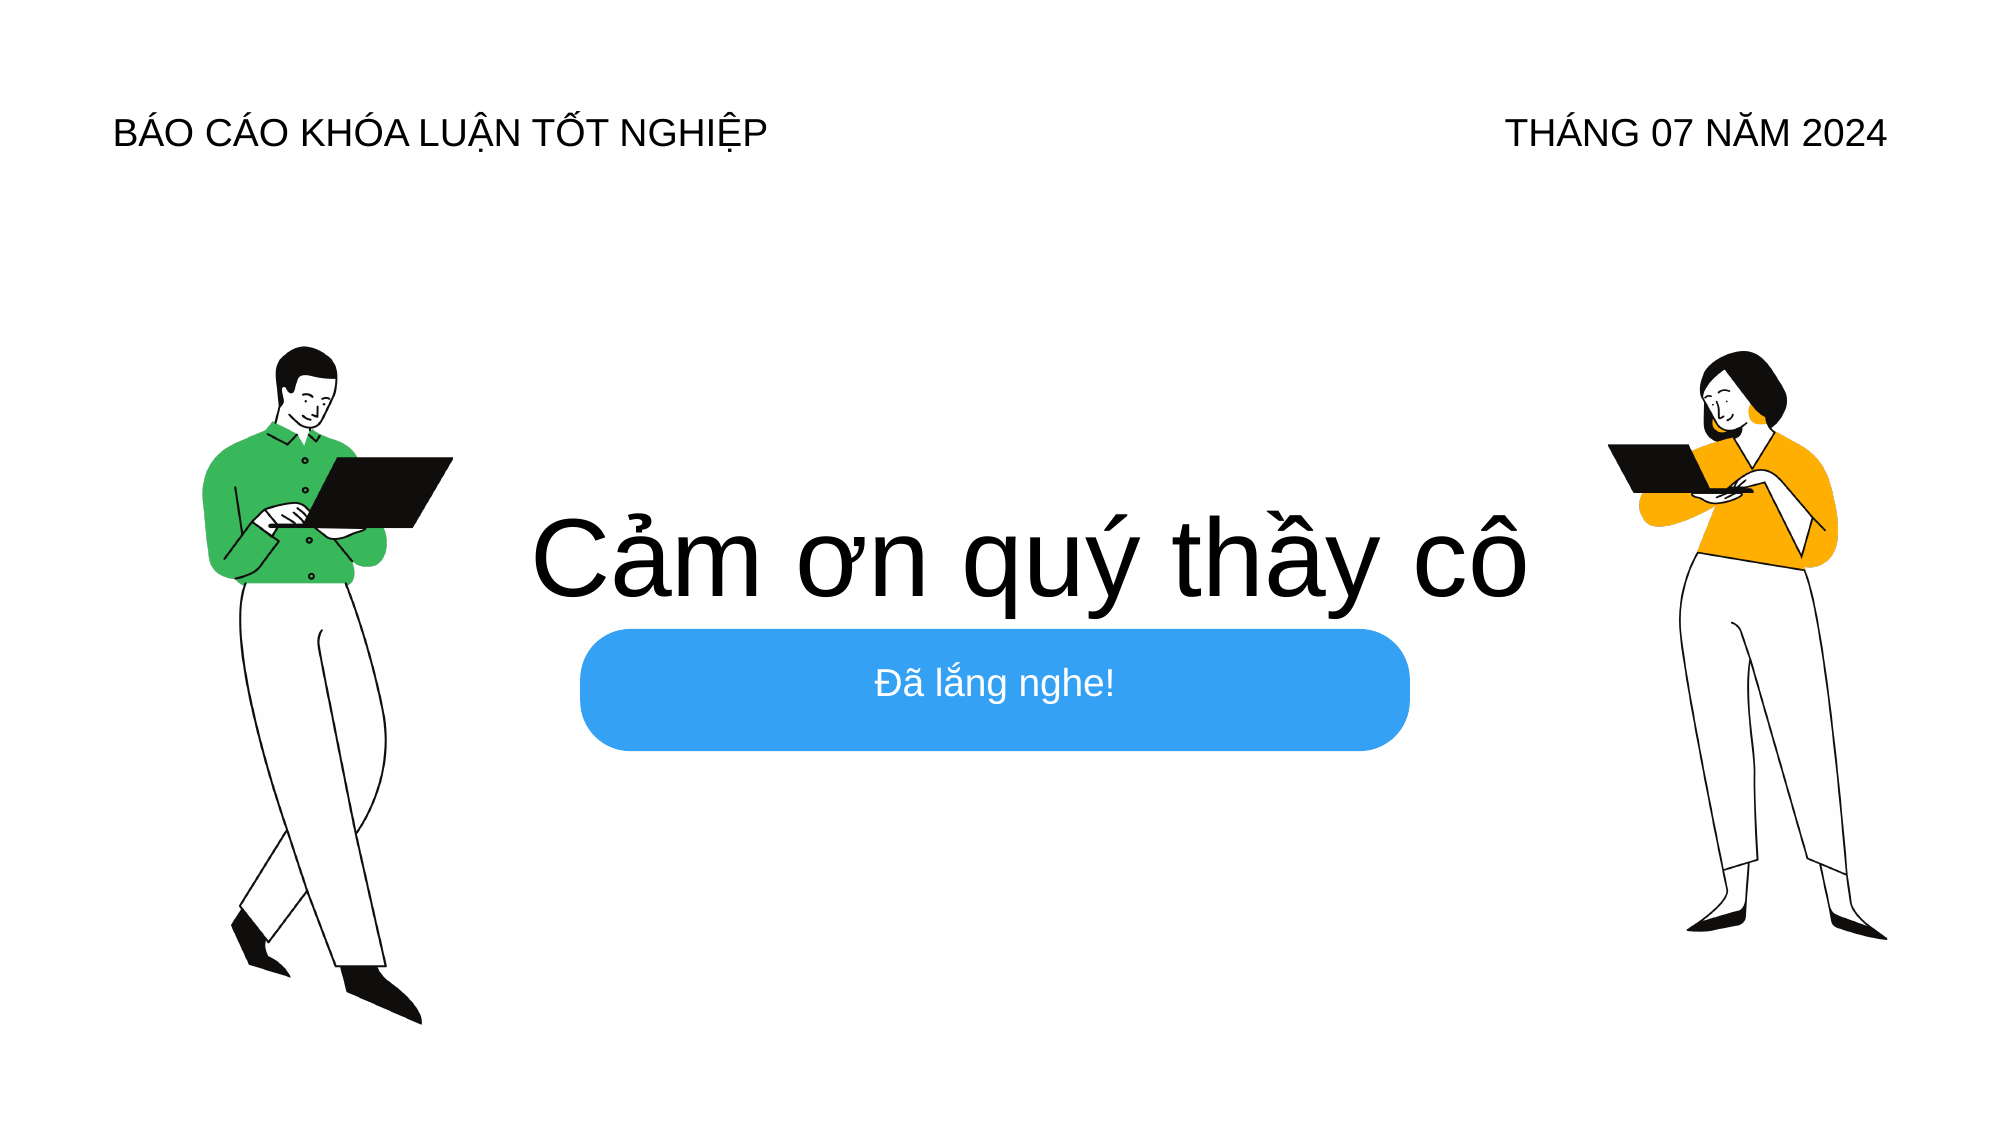

BÁO CÁO KHÓA LUẬN TỐT NGHIỆP
THÁNG 07 NĂM 2024

Cảm ơn quý thầy cô
Đã lắng nghe!